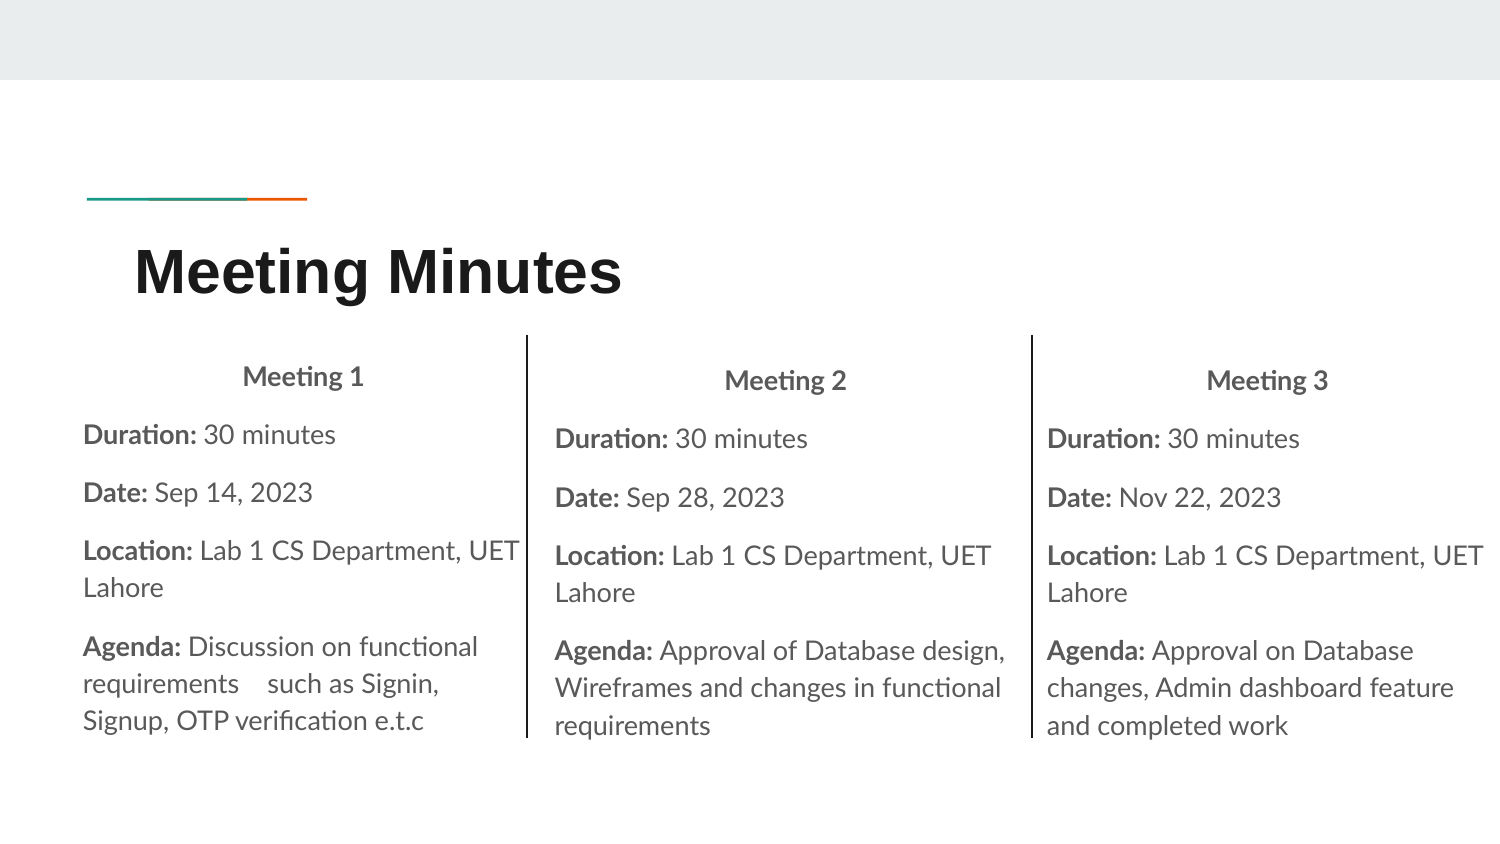

# Meeting Minutes
Meeting 1
Duration: 30 minutes
Date: Sep 14, 2023
Location: Lab 1 CS Department, UET Lahore
Agenda: Discussion on functional requirements    such as Signin, Signup, OTP verification e.t.c

Meeting 2
Duration: 30 minutes
Date: Sep 28, 2023
Location: Lab 1 CS Department, UET Lahore
Agenda: Approval of Database design, Wireframes and changes in functional requirements

Meeting 3
Duration: 30 minutes
Date: Nov 22, 2023
Location: Lab 1 CS Department, UET Lahore
Agenda: Approval on Database changes, Admin dashboard feature and completed work